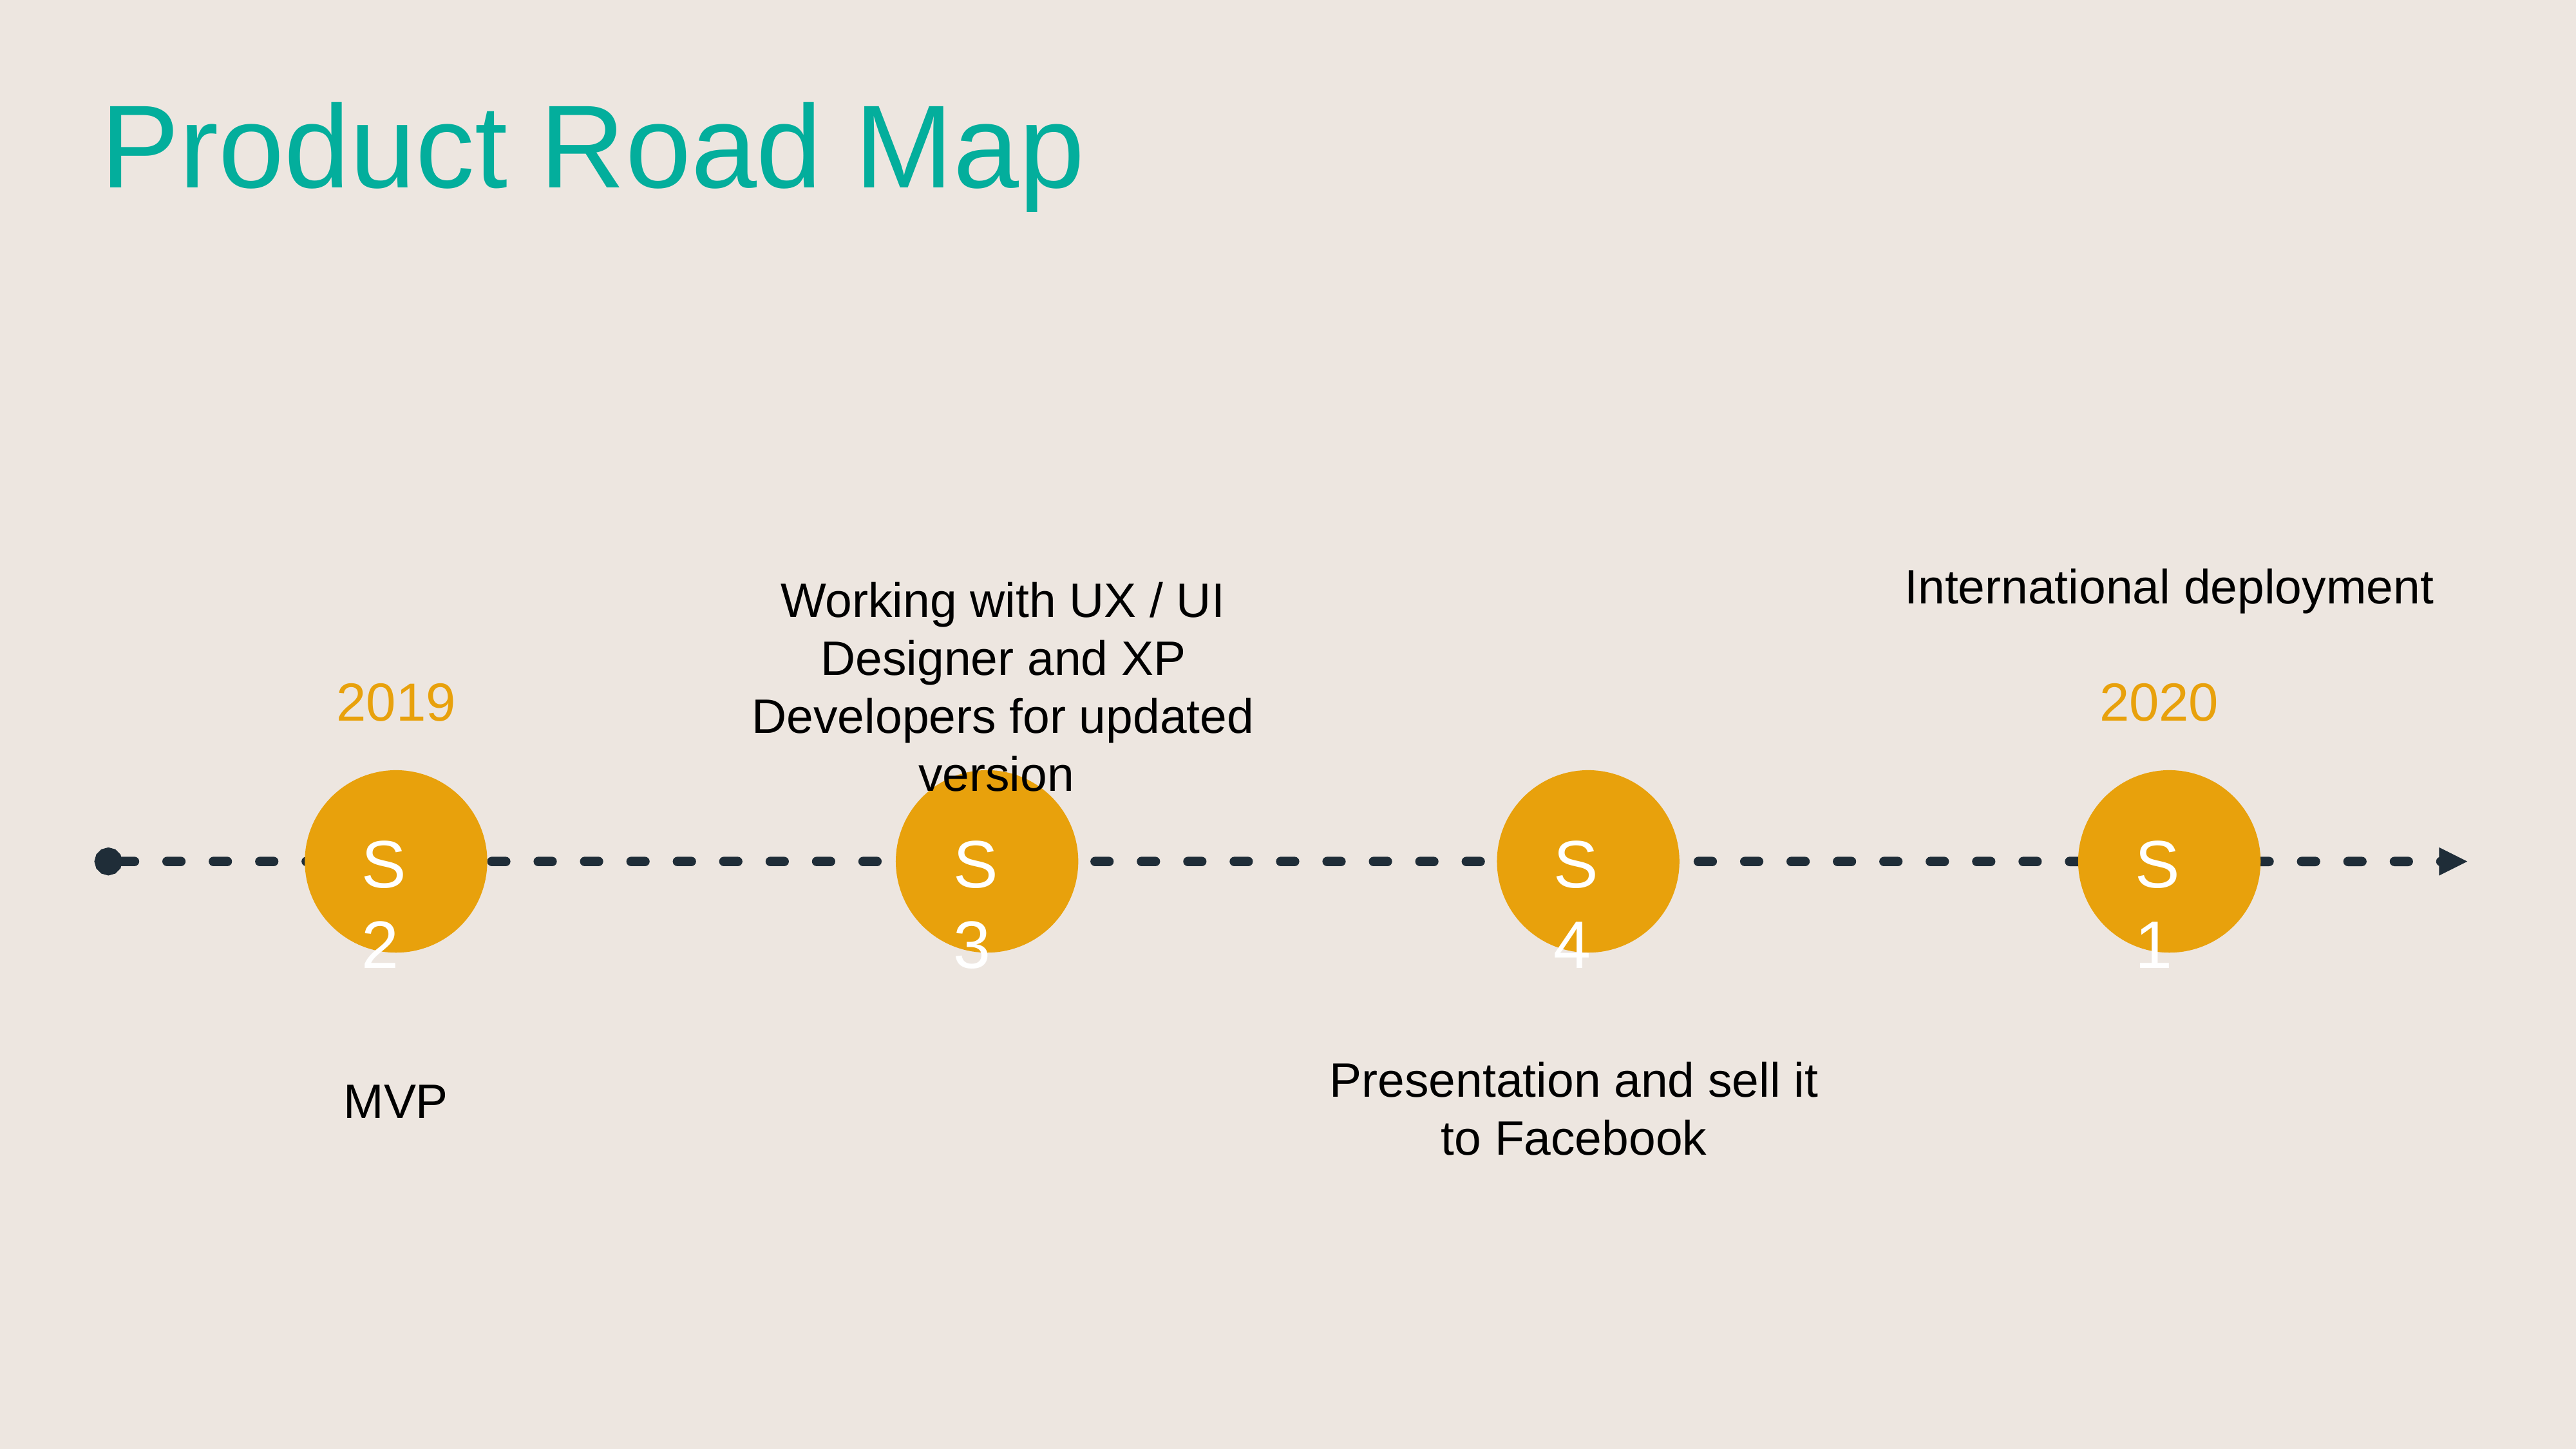

# Product Road Map
International deployment
Working with UX / UI Designer and XP Developers for updated version
2019
2020

S2
S3
S4
S1

Presentation and sell it
to Facebook
MVP